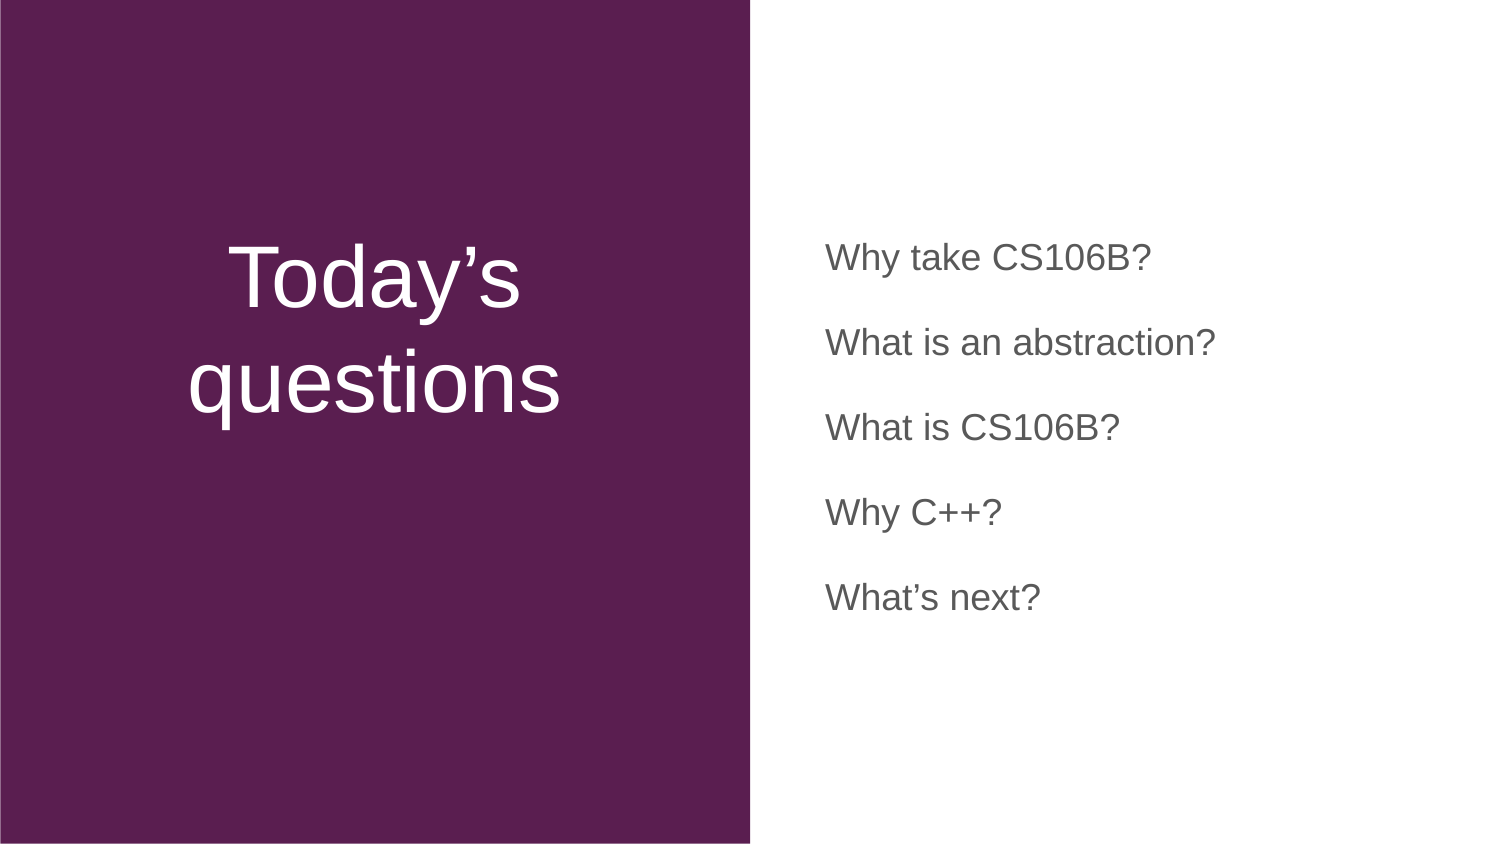

Why take CS106B?
What is an abstraction?
What is CS106B?
Why C++?
What’s next?
# Today’s questions